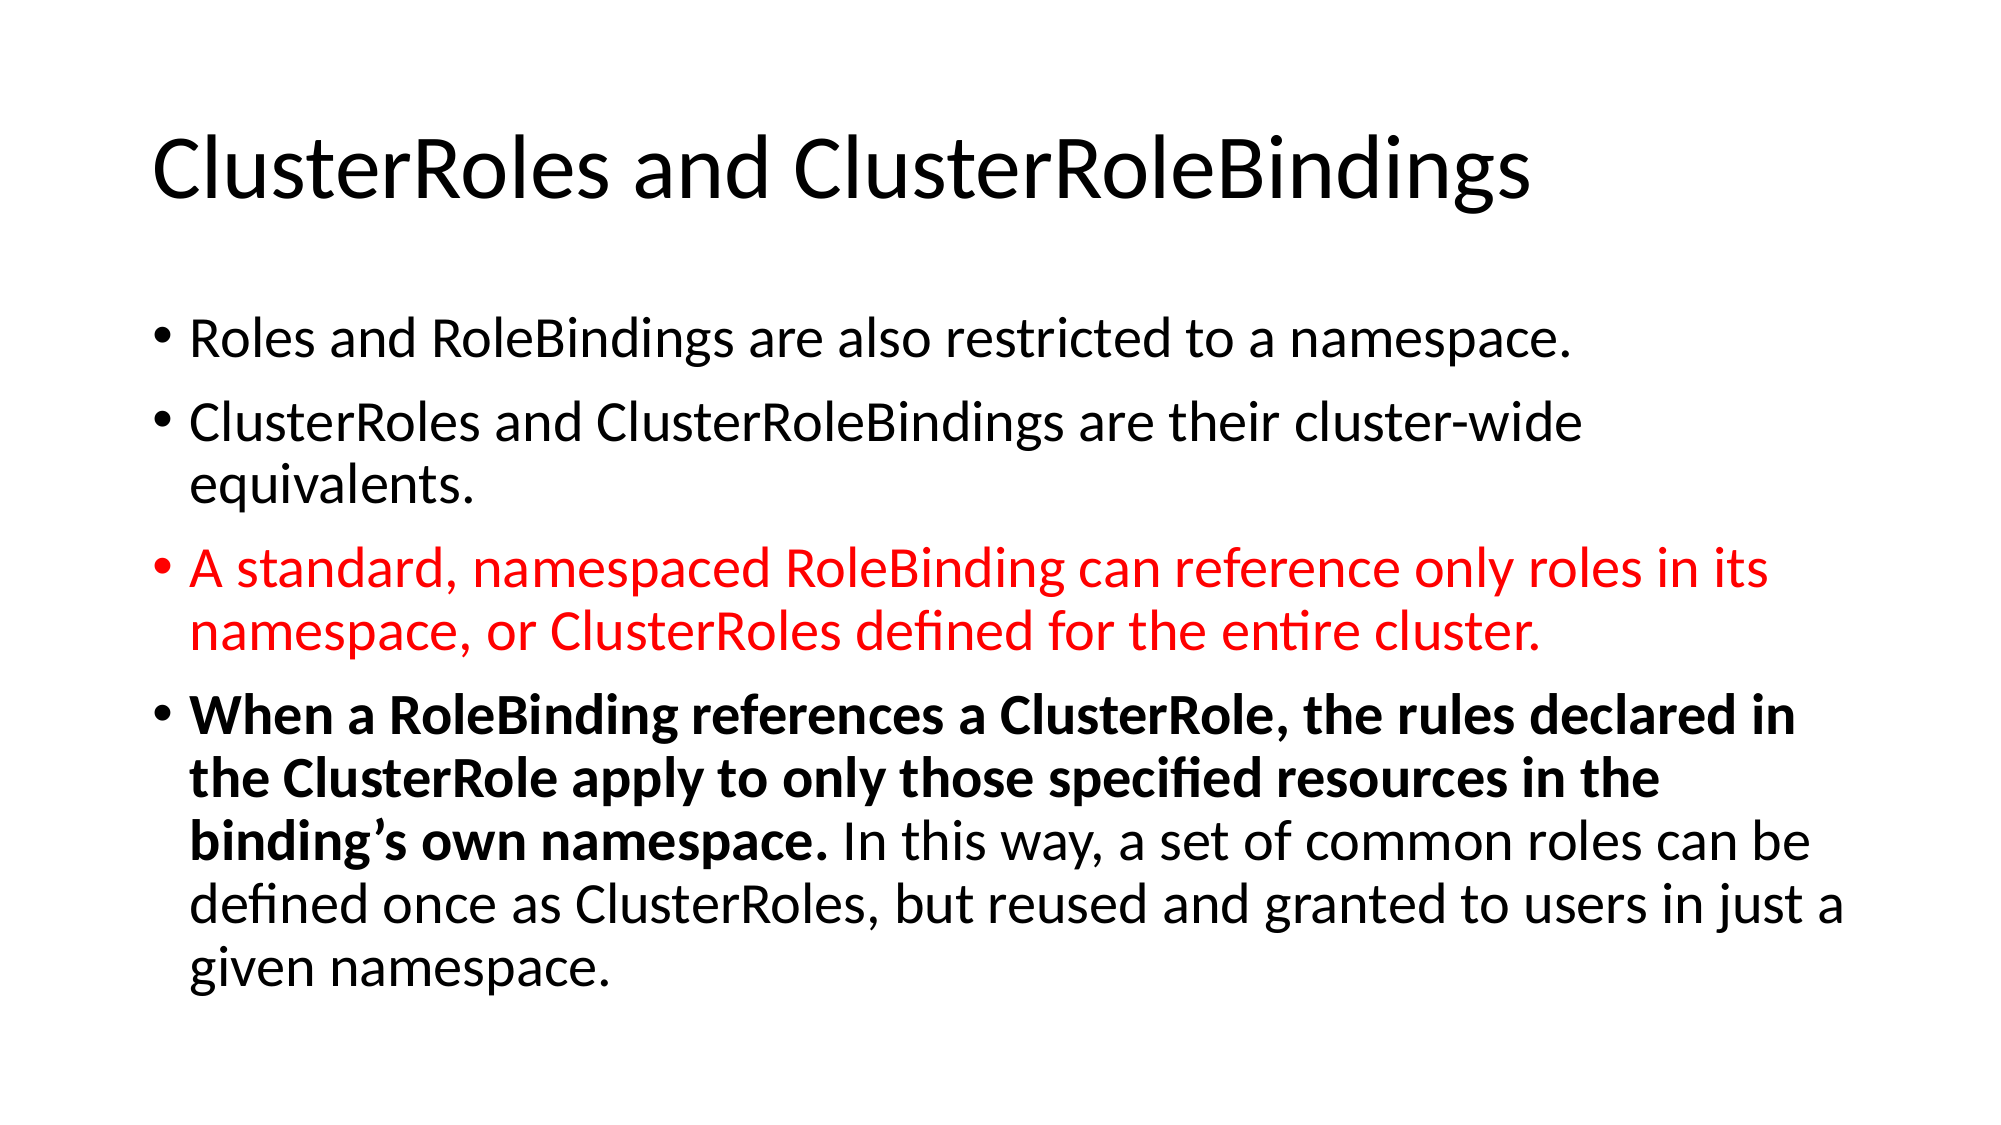

# ClusterRoles and ClusterRoleBindings
Roles and RoleBindings are also restricted to a namespace.
ClusterRoles and ClusterRoleBindings are their cluster-wide equivalents.
A standard, namespaced RoleBinding can reference only roles in its namespace, or ClusterRoles defined for the entire cluster.
When a RoleBinding references a ClusterRole, the rules declared in the ClusterRole apply to only those specified resources in the binding’s own namespace. In this way, a set of common roles can be defined once as ClusterRoles, but reused and granted to users in just a given namespace.